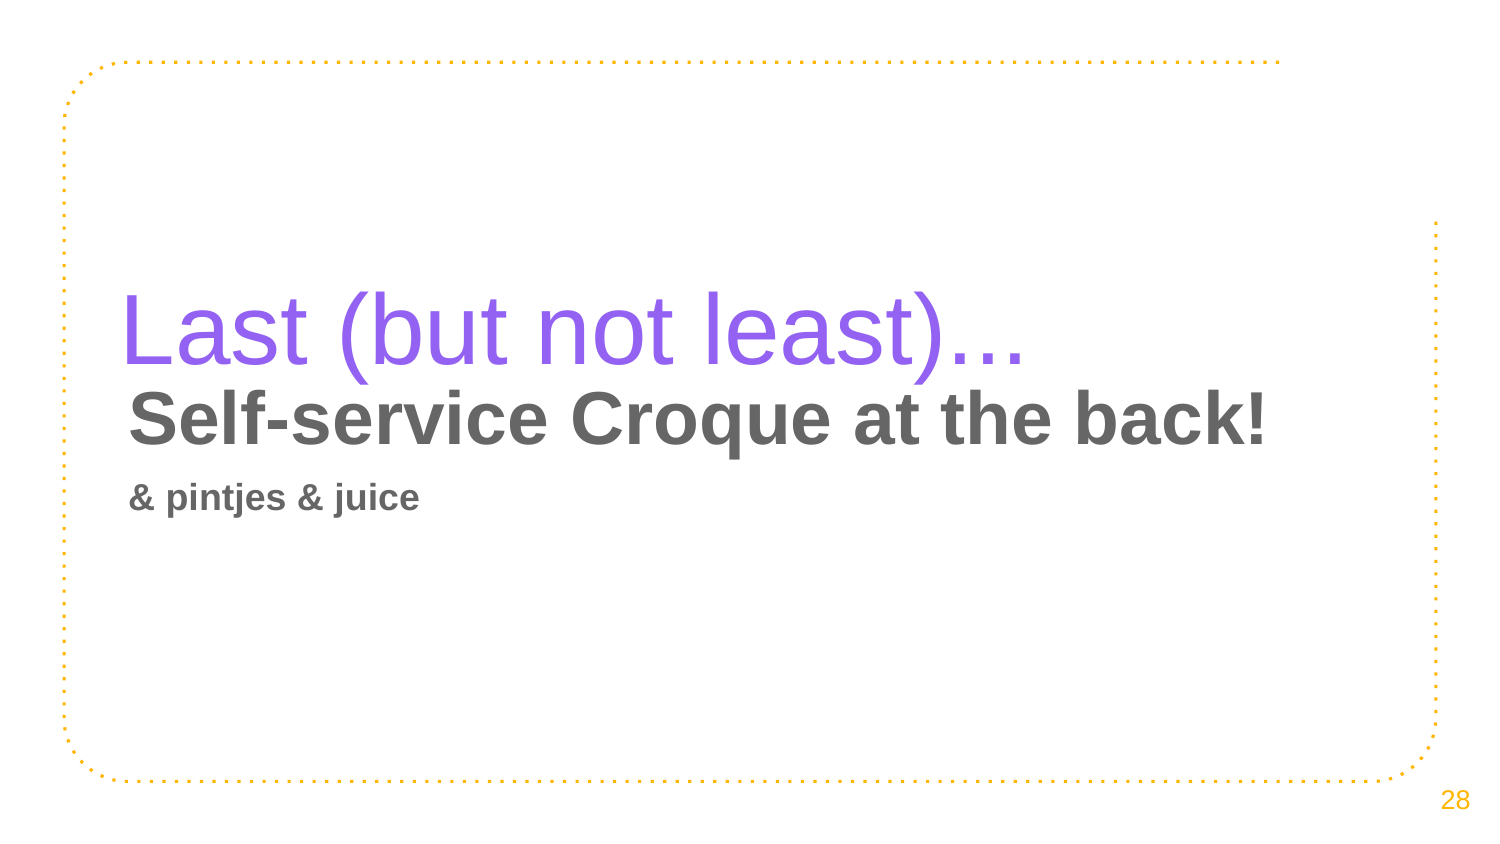

Last (but not least)...
Self-service Croque at the back!
& pintjes & juice
28